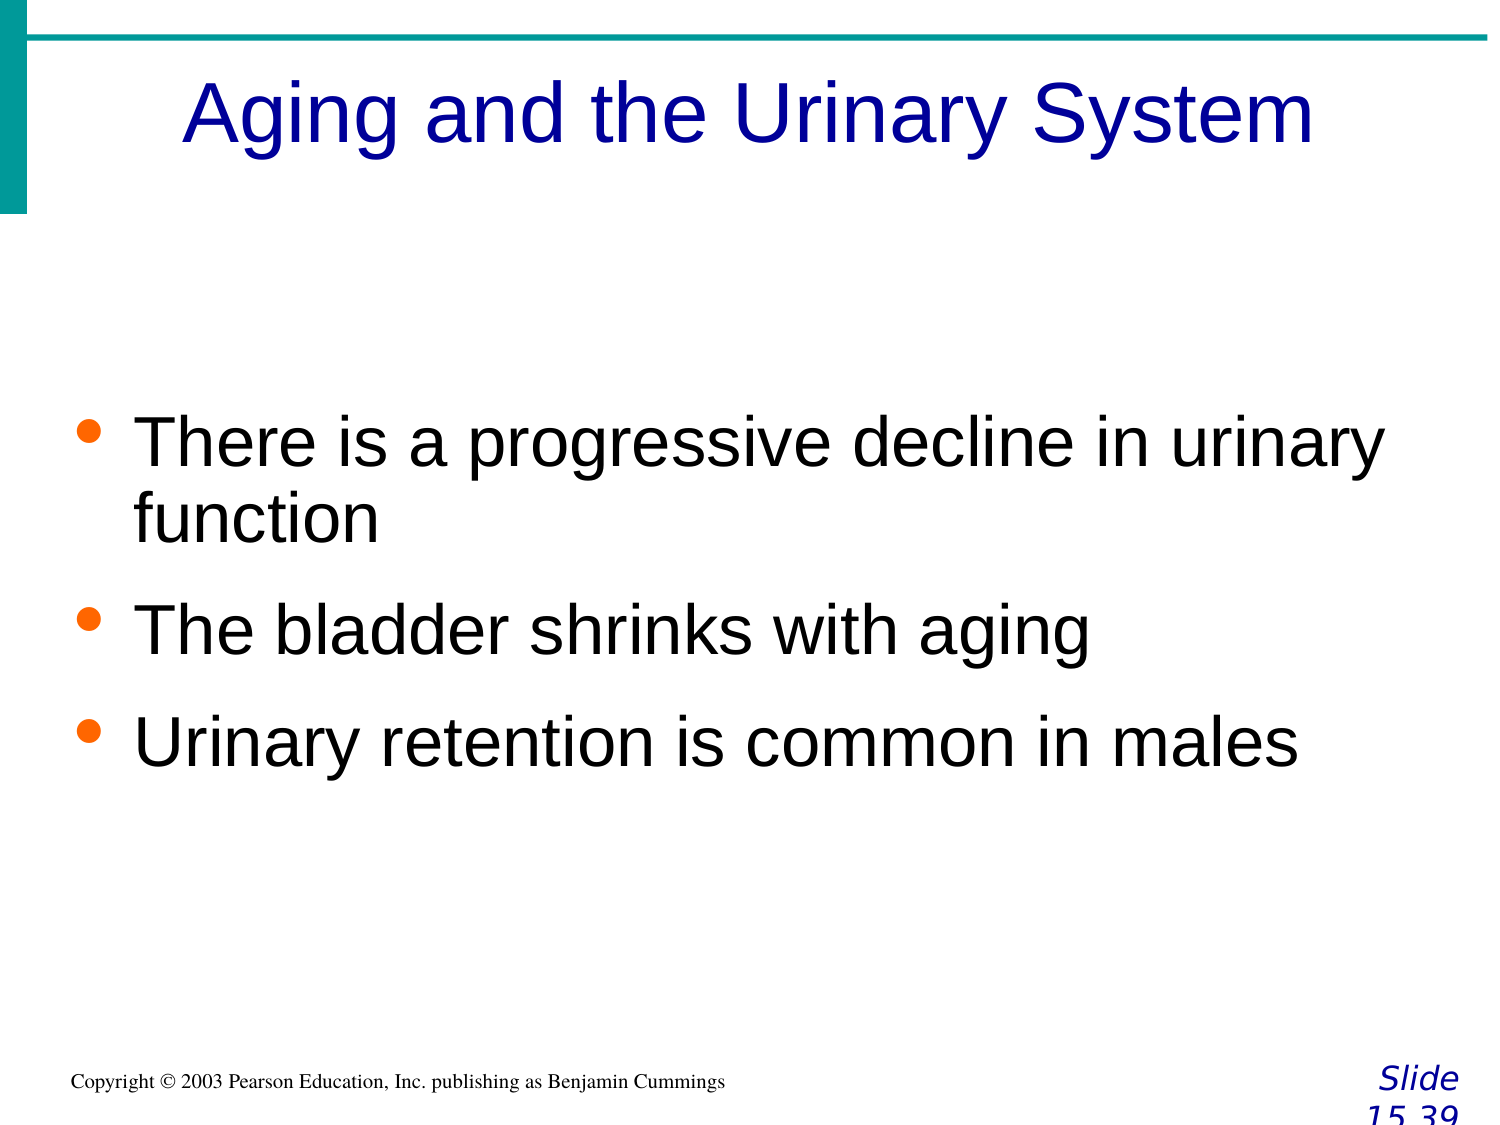

Aging and the Urinary System
There is a progressive decline in urinary function
The bladder shrinks with aging
Urinary retention is common in males
Slide 15.39
Copyright © 2003 Pearson Education, Inc. publishing as Benjamin Cummings